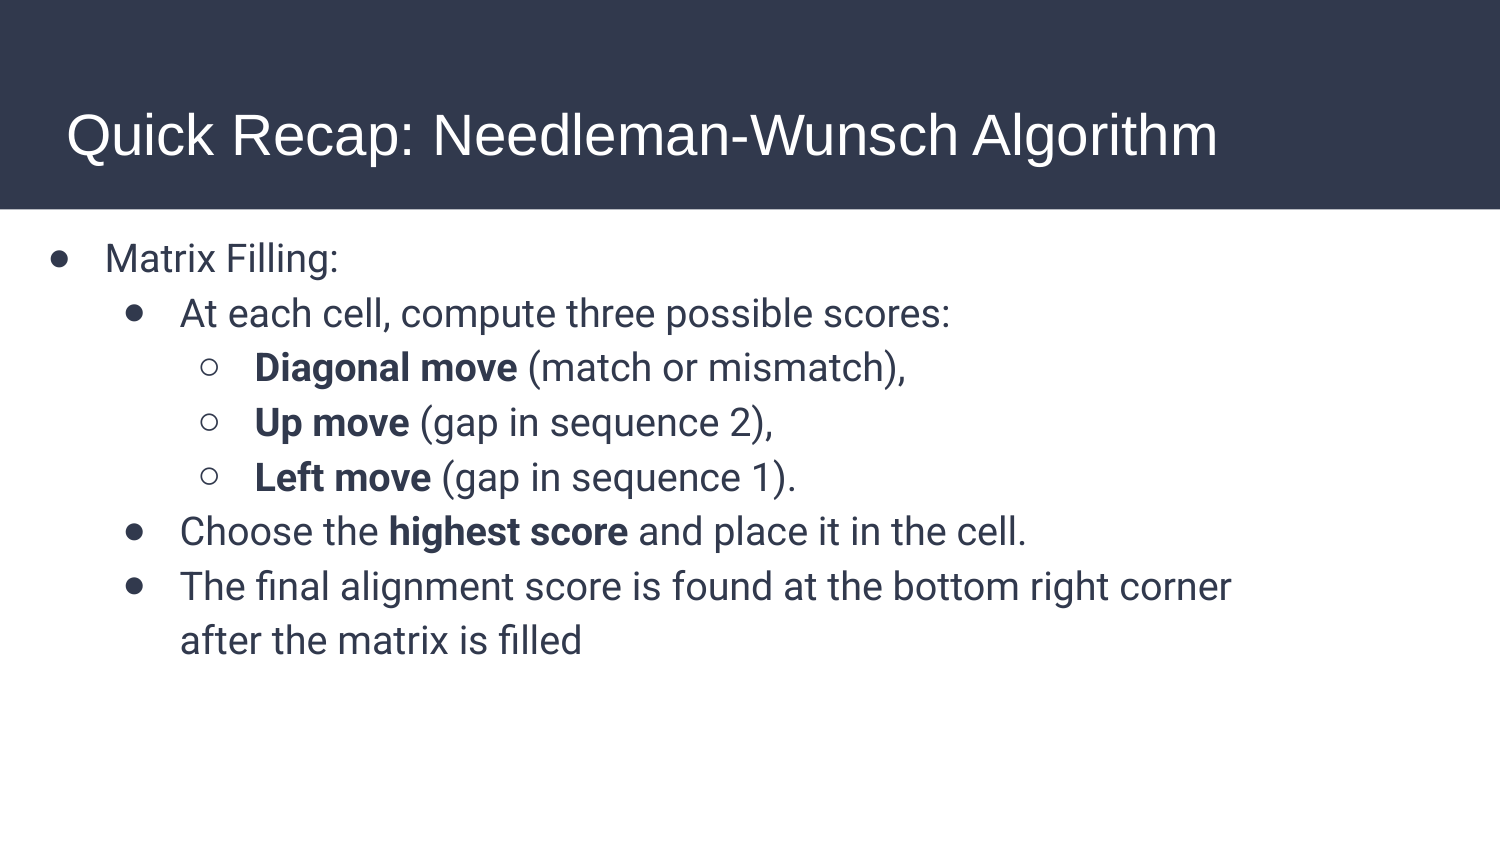

# Quick Recap: Needleman-Wunsch Algorithm
Matrix Filling:
At each cell, compute three possible scores:
Diagonal move (match or mismatch),
Up move (gap in sequence 2),
Left move (gap in sequence 1).
Choose the highest score and place it in the cell.
The final alignment score is found at the bottom right corner after the matrix is filled